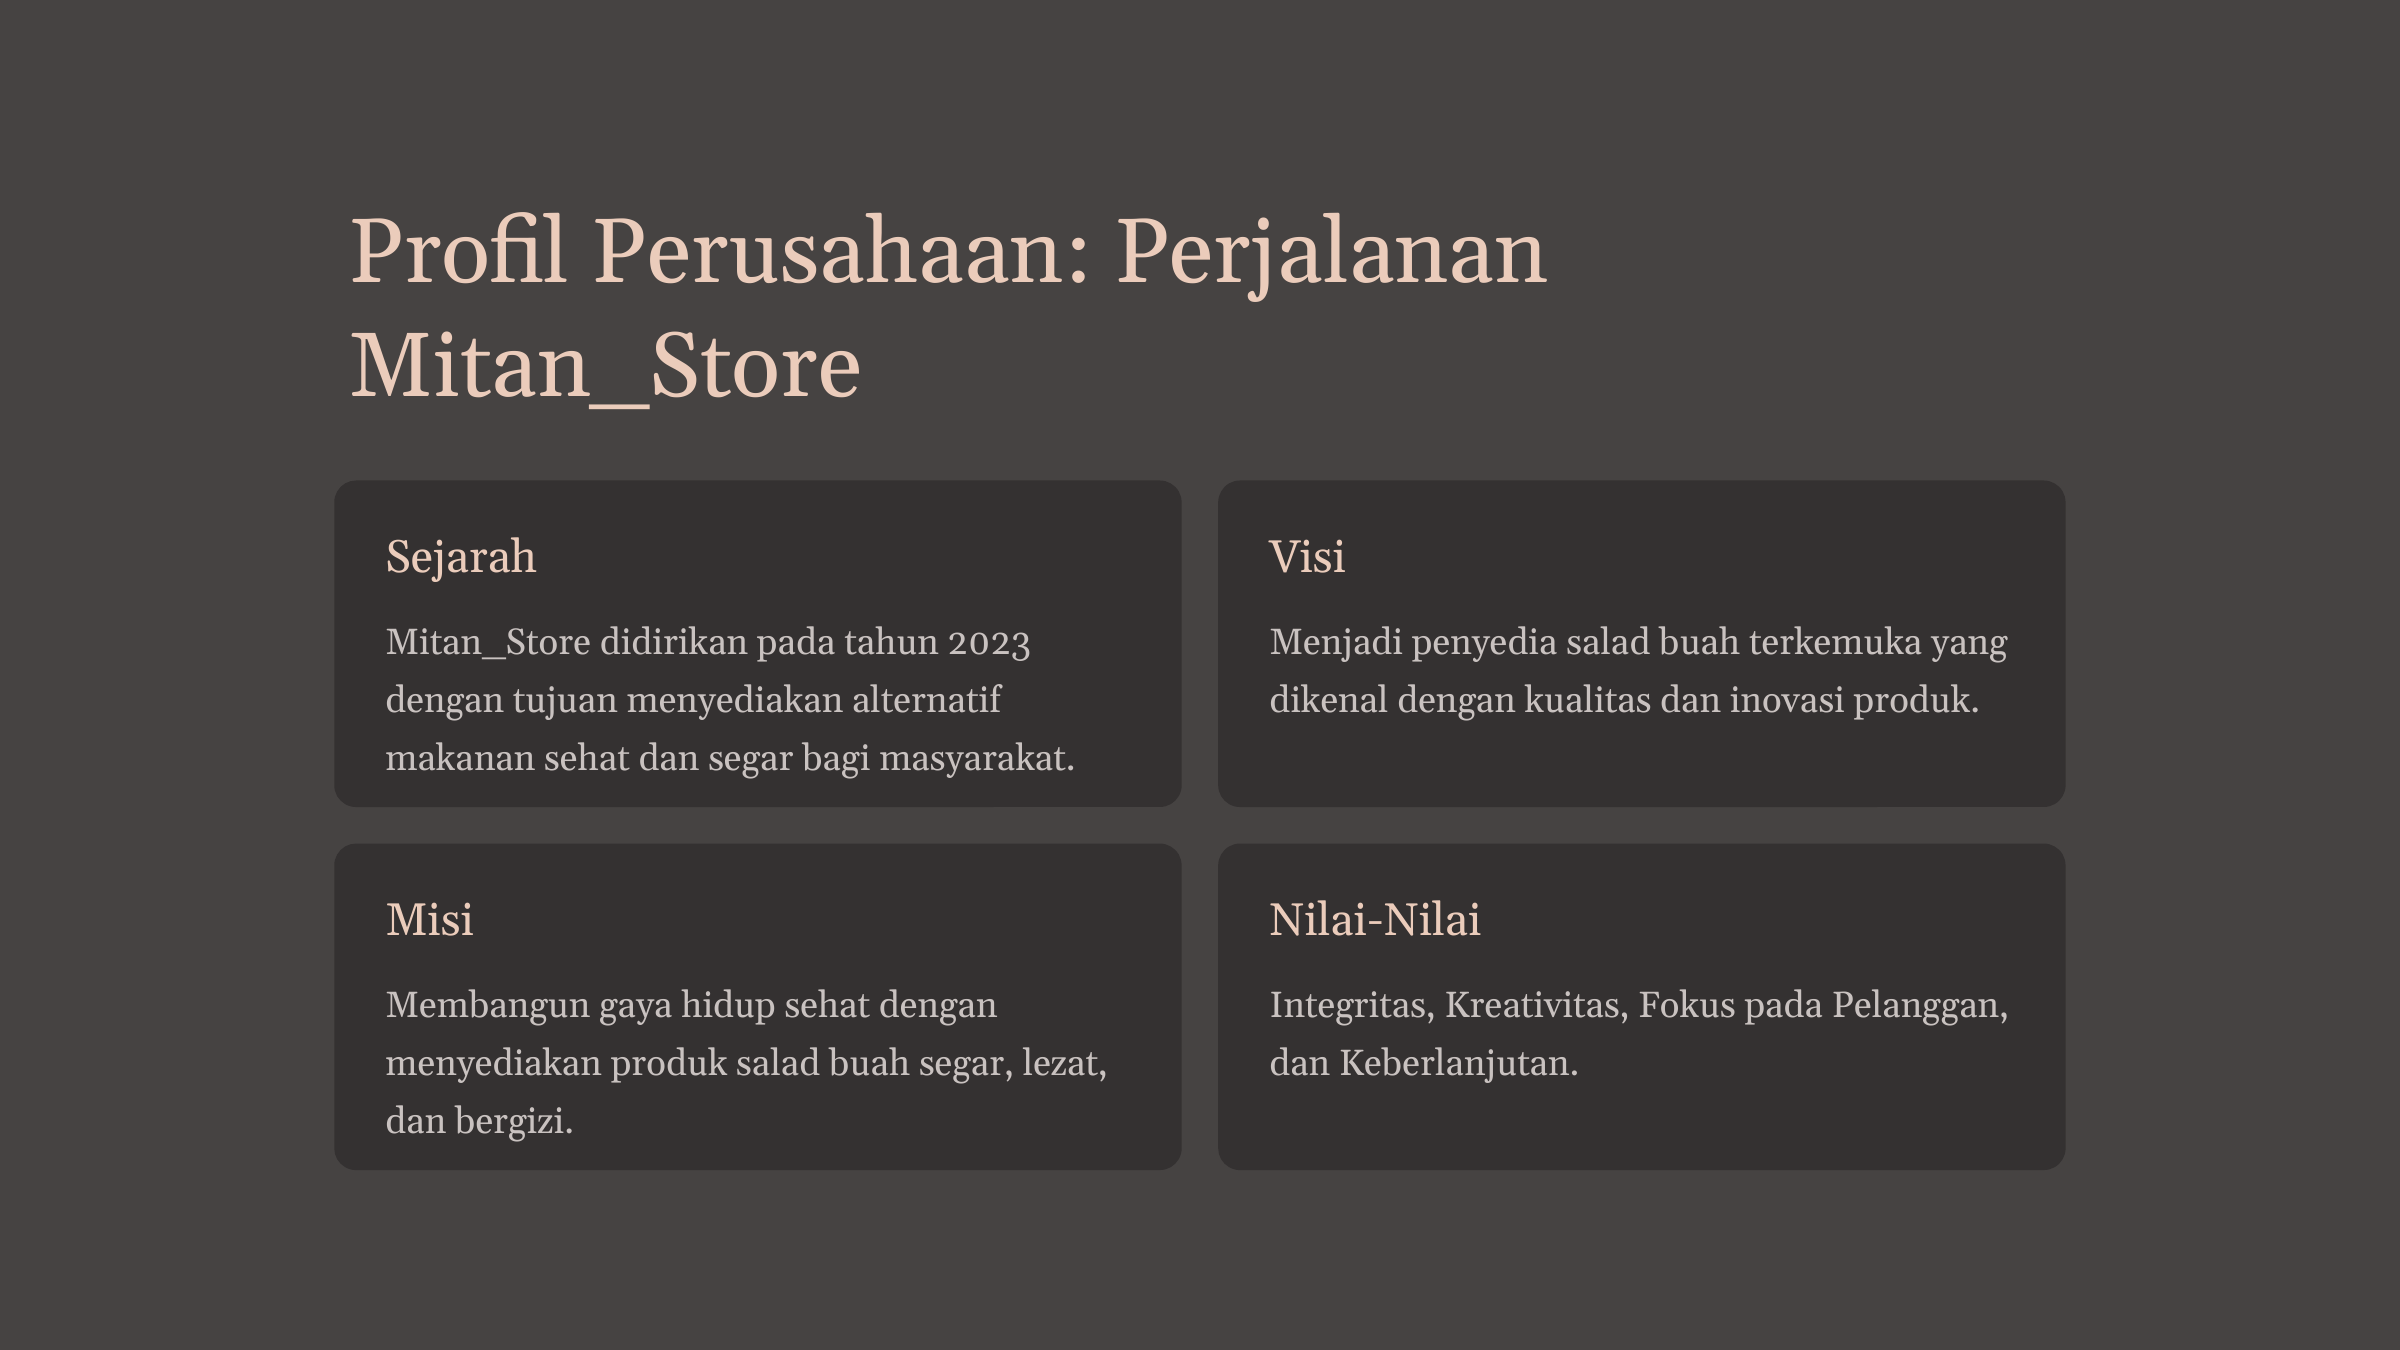

Profil Perusahaan: Perjalanan Mitan_Store

Sejarah
Visi
Mitan_Store didirikan pada tahun 2023 dengan tujuan menyediakan alternatif makanan sehat dan segar bagi masyarakat.
Menjadi penyedia salad buah terkemuka yang dikenal dengan kualitas dan inovasi produk.

Misi
Nilai-Nilai
Membangun gaya hidup sehat dengan menyediakan produk salad buah segar, lezat, dan bergizi.
Integritas, Kreativitas, Fokus pada Pelanggan, dan Keberlanjutan.